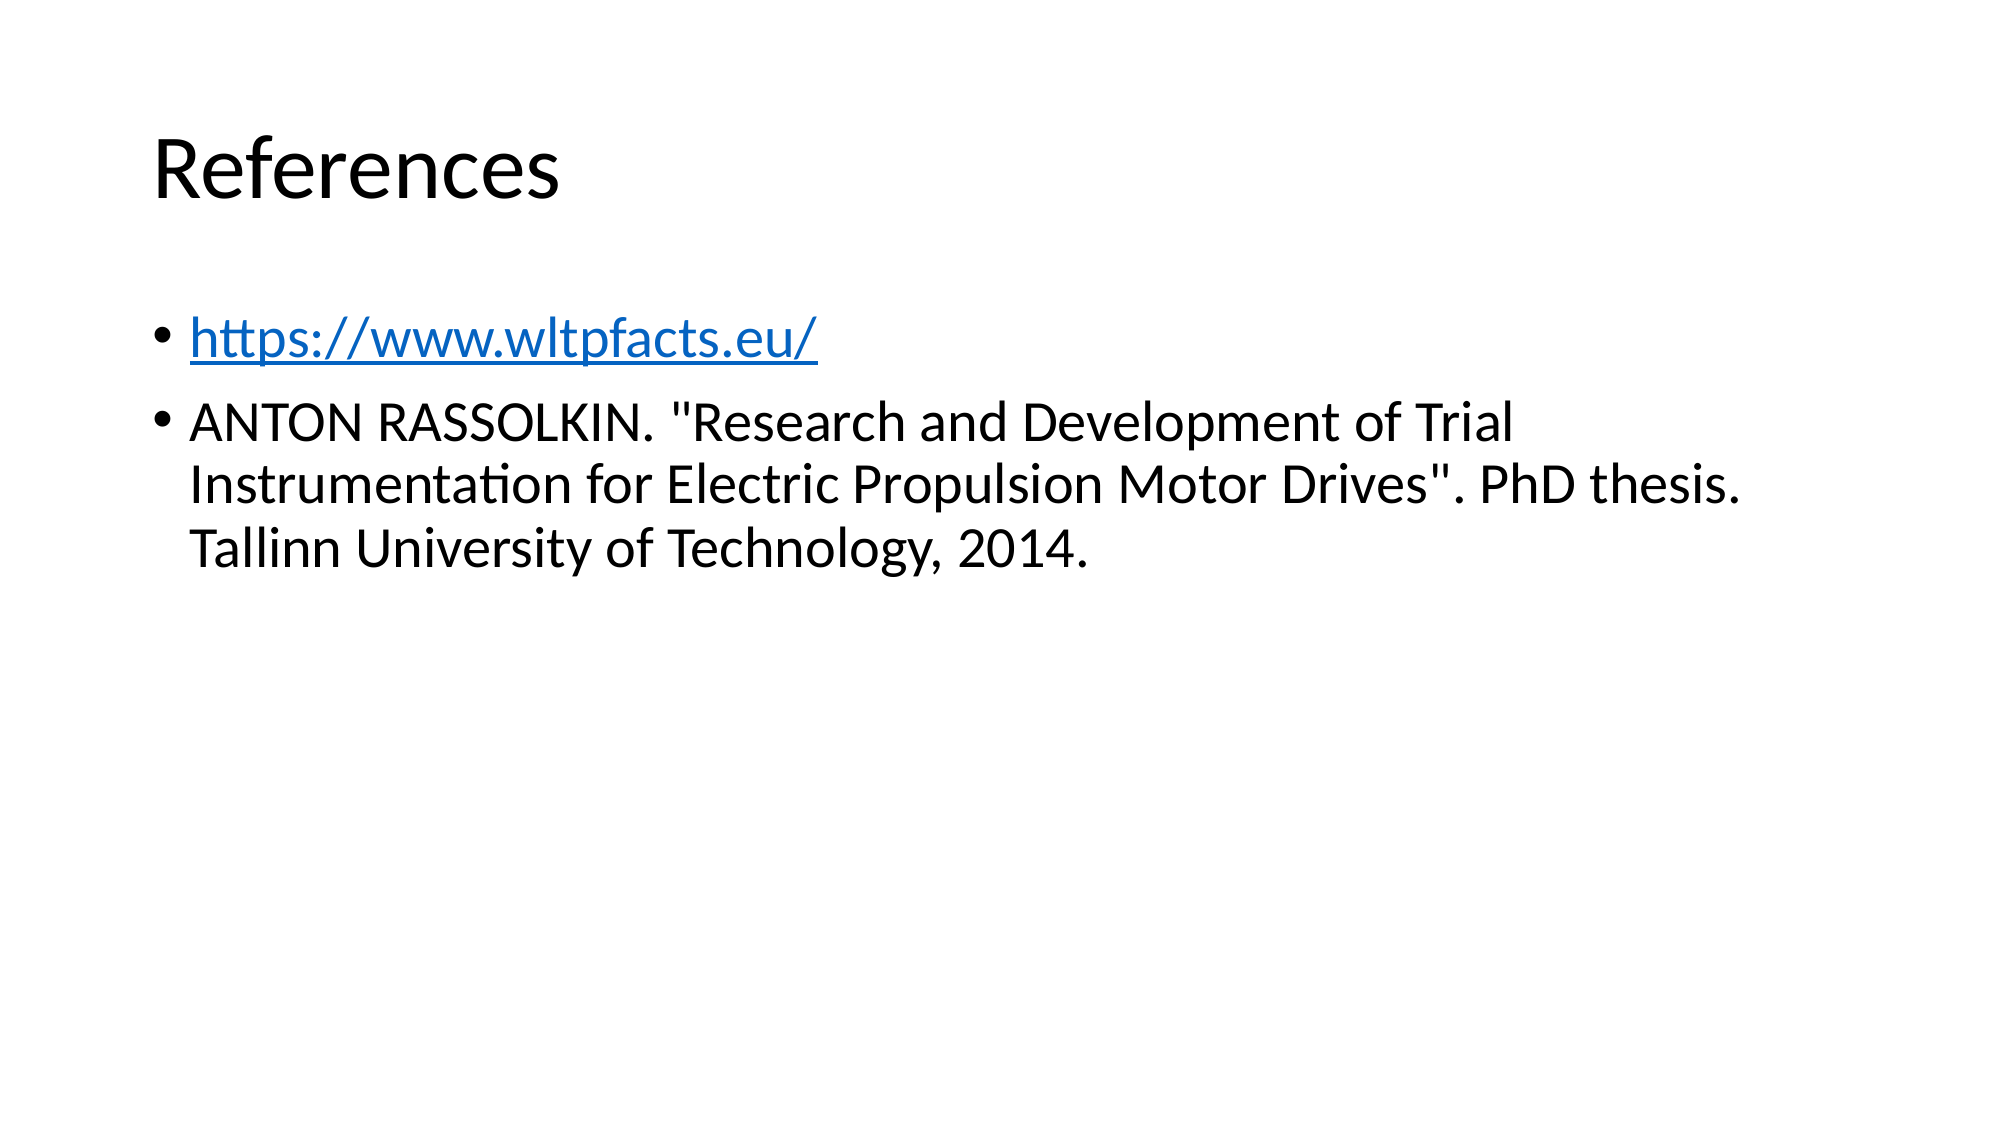

# References
https://www.wltpfacts.eu/
ANTON RASSOLKIN. "Research and Development of Trial Instrumentation for Electric Propulsion Motor Drives". PhD thesis. Tallinn University of Technology, 2014.